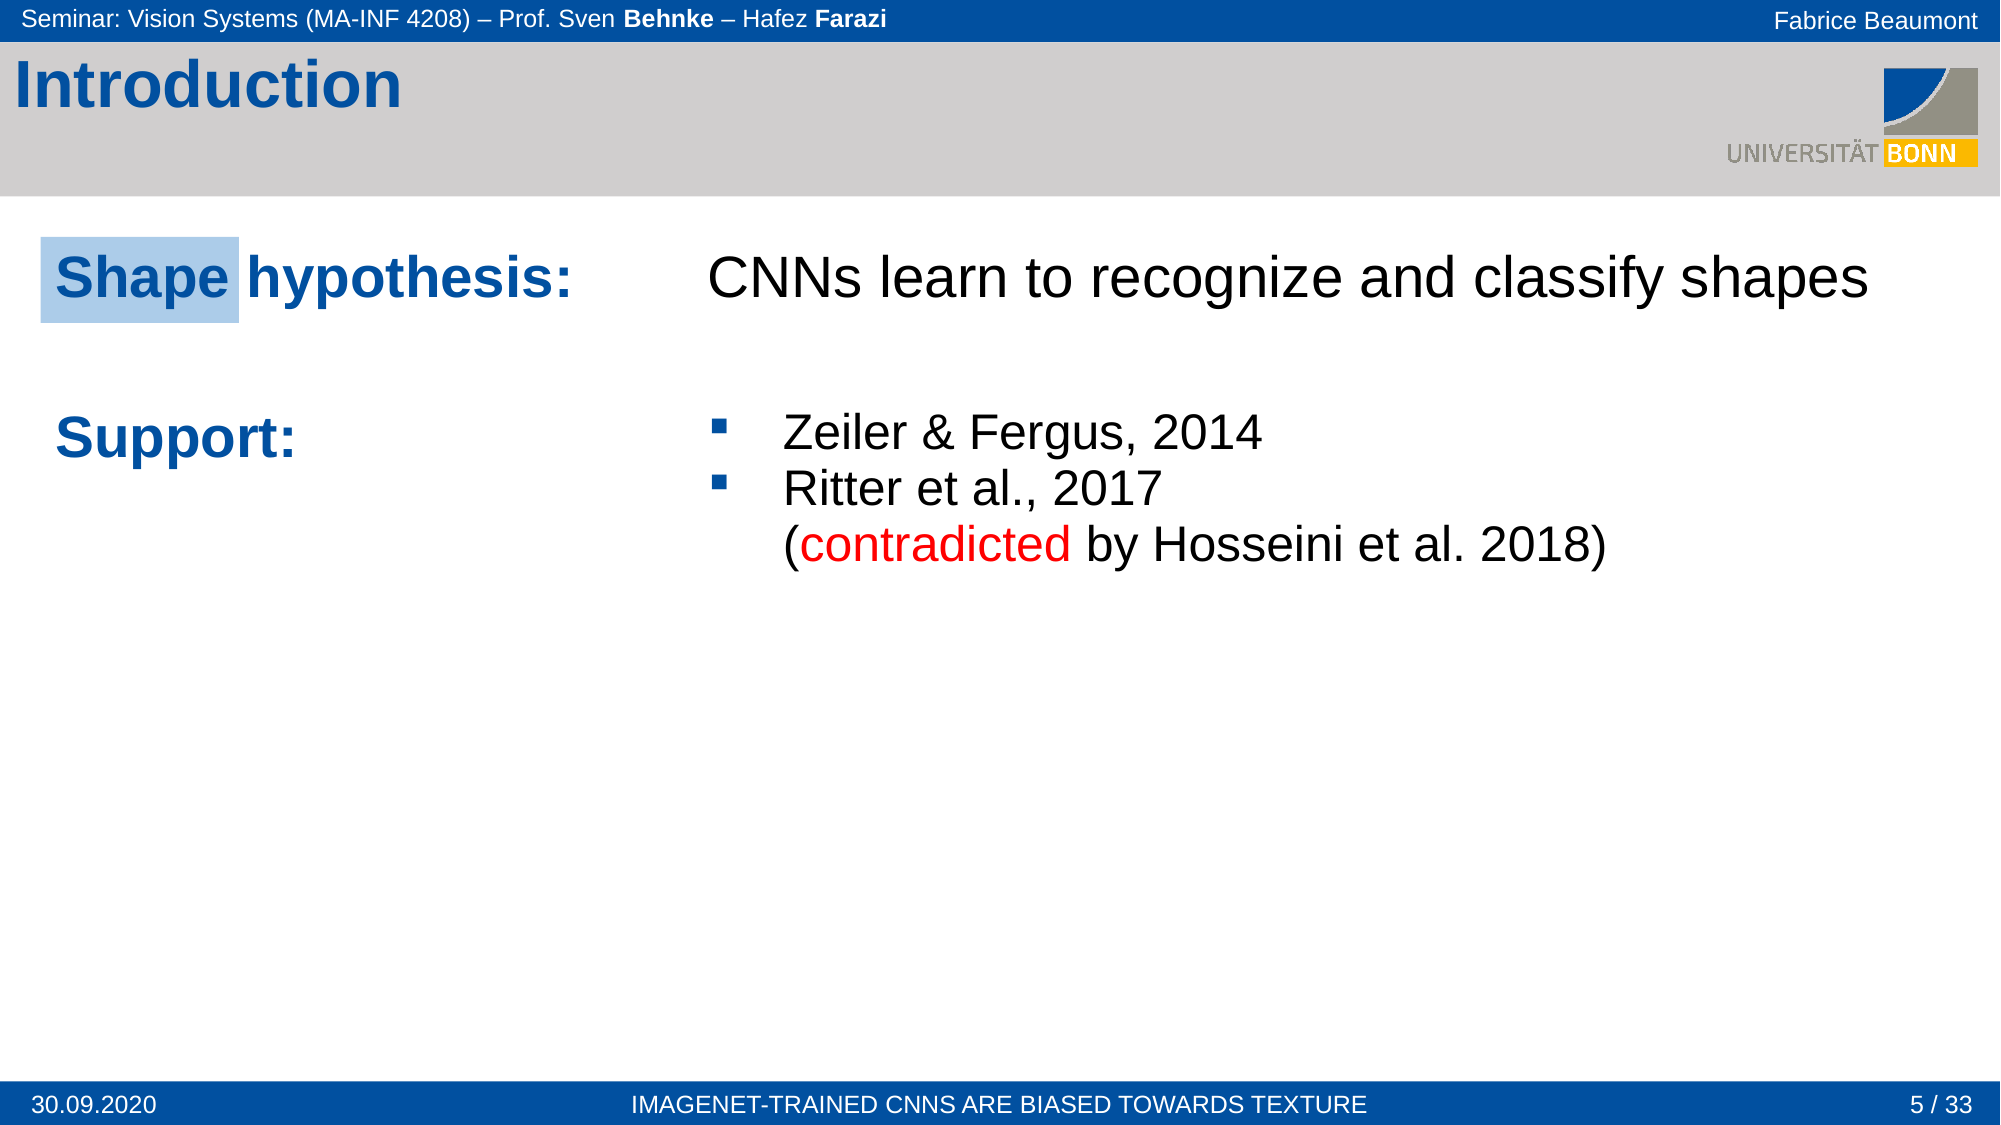

Introduction

| Shape hypothesis: | CNNs learn to recognize and classify shapes |
| --- | --- |
|  |  |
| Support: | Zeiler & Fergus, 2014 Ritter et al., 2017 (contradicted by Hosseini et al. 2018) |
5 / 33